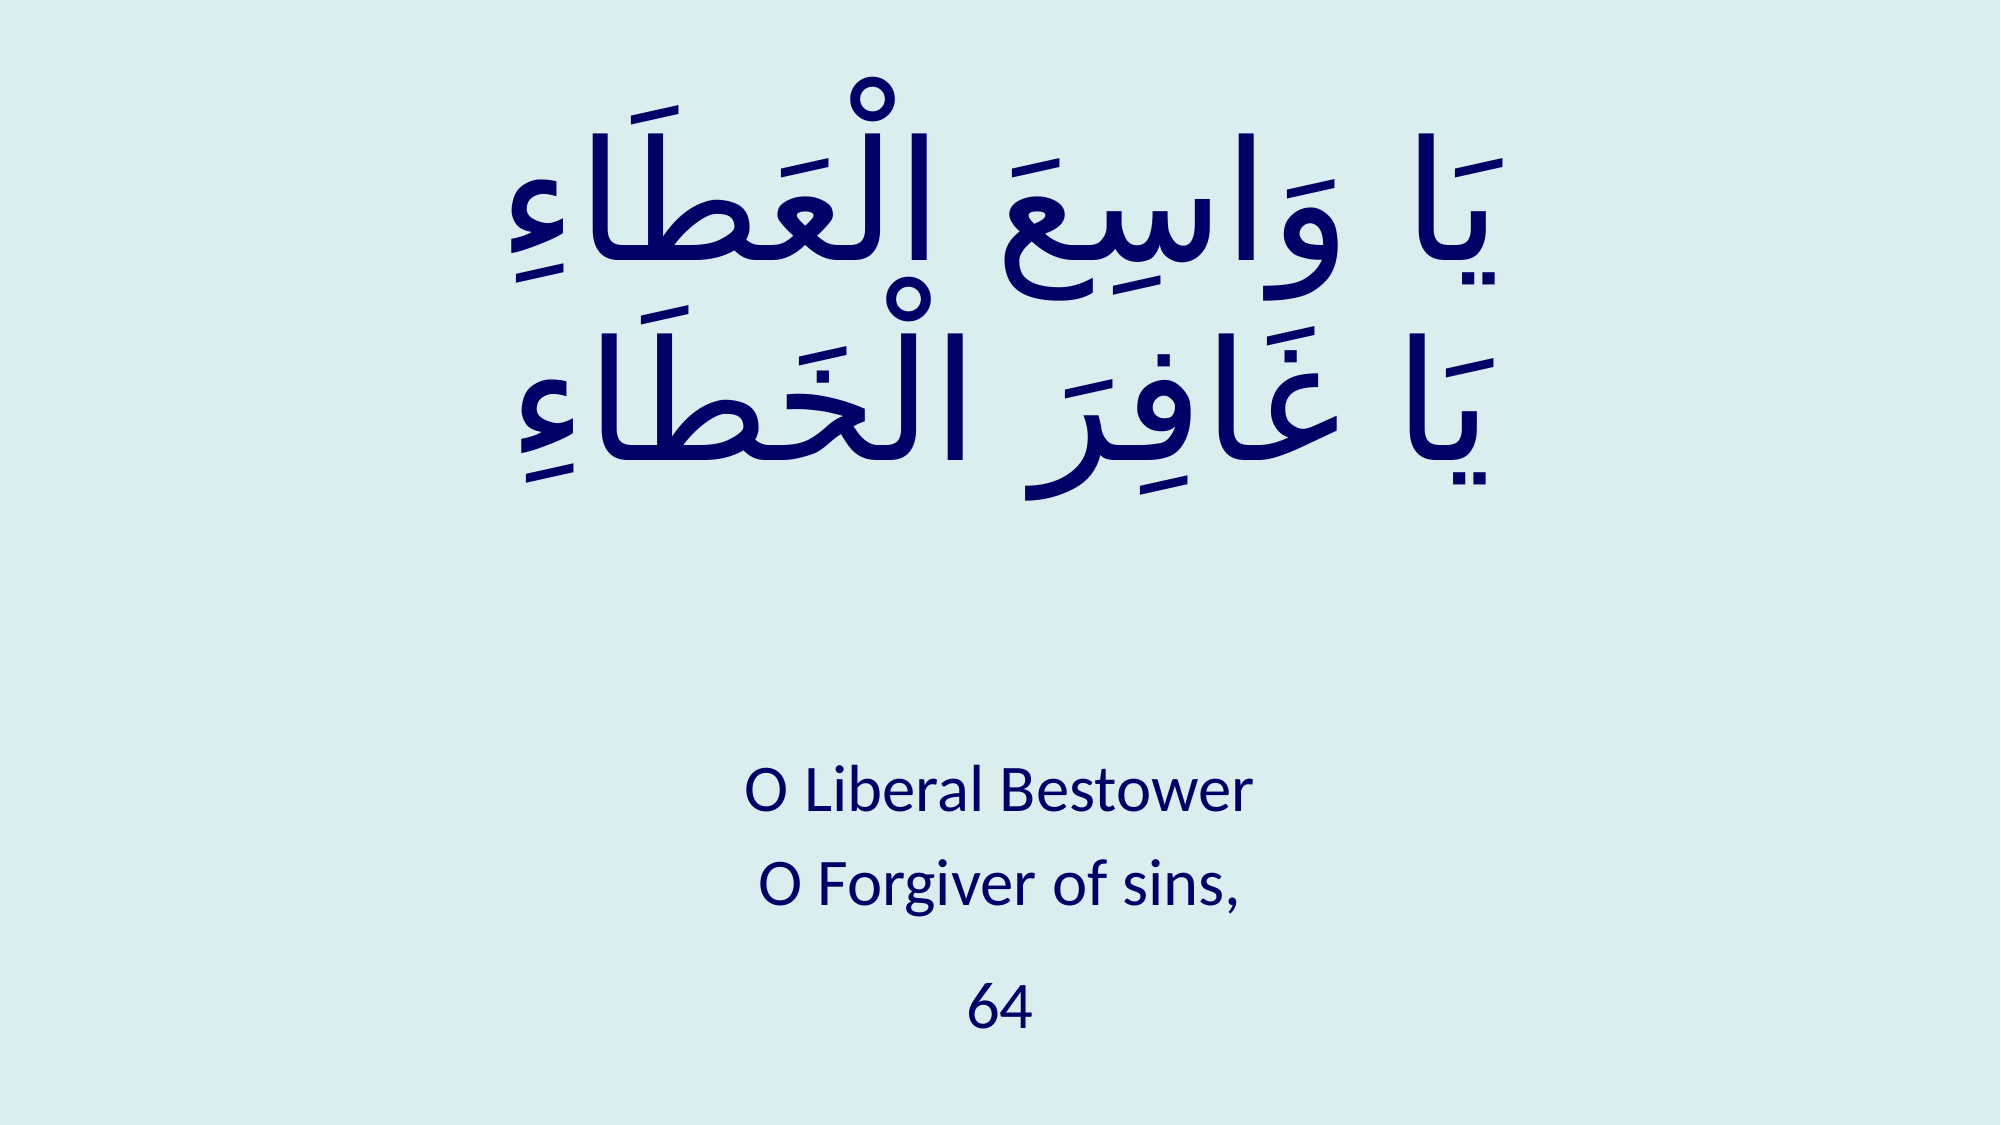

# يَا وَاسِعَ الْعَطَاءِ يَا غَافِرَ الْخَطَاءِ
O Liberal Bestower
O Forgiver of sins,
64